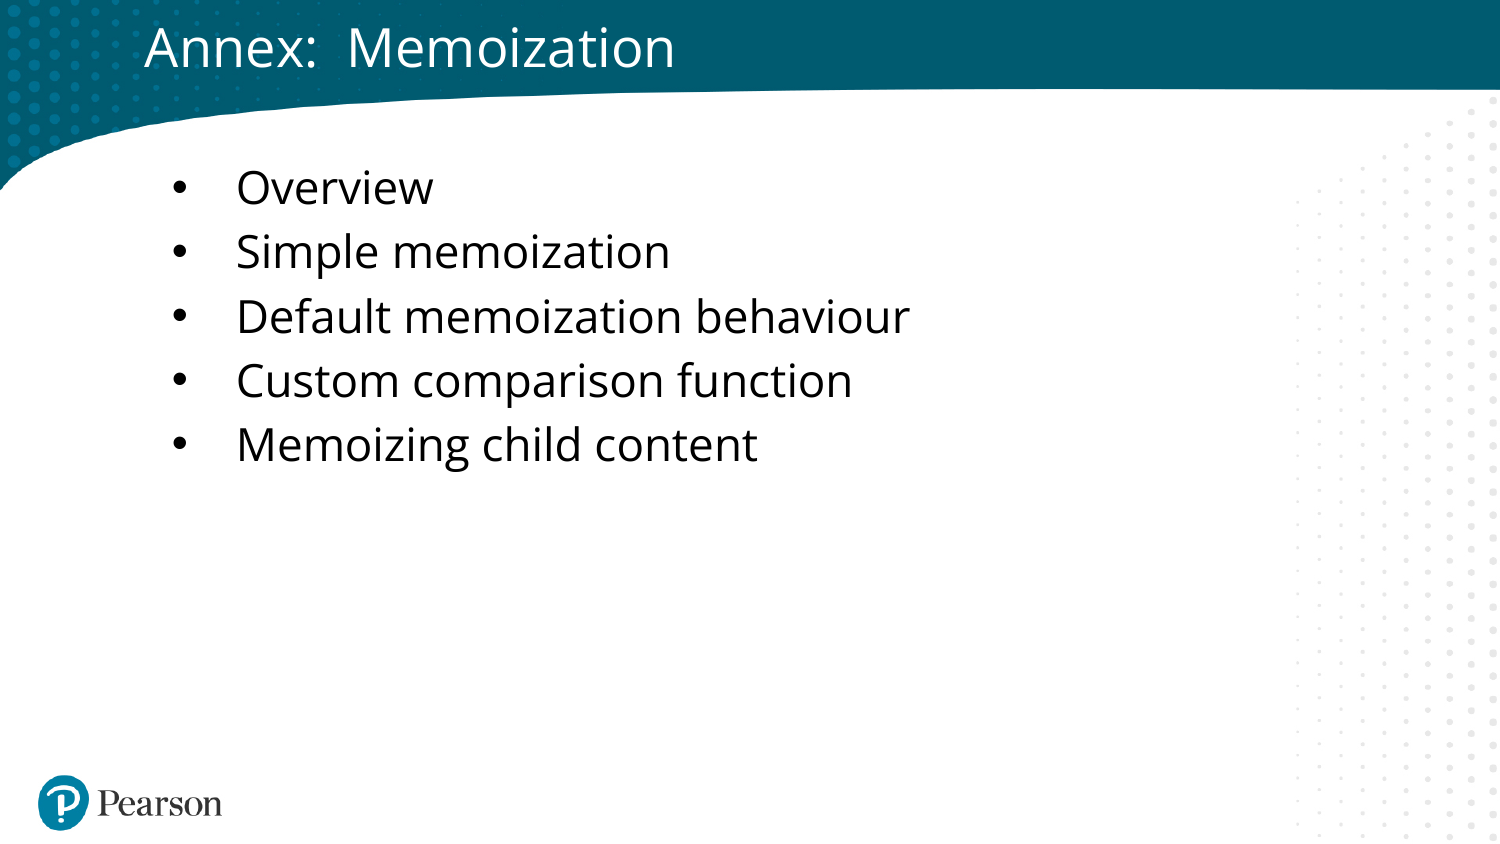

# Annex:  Memoization
Overview
Simple memoization
Default memoization behaviour
Custom comparison function
Memoizing child content